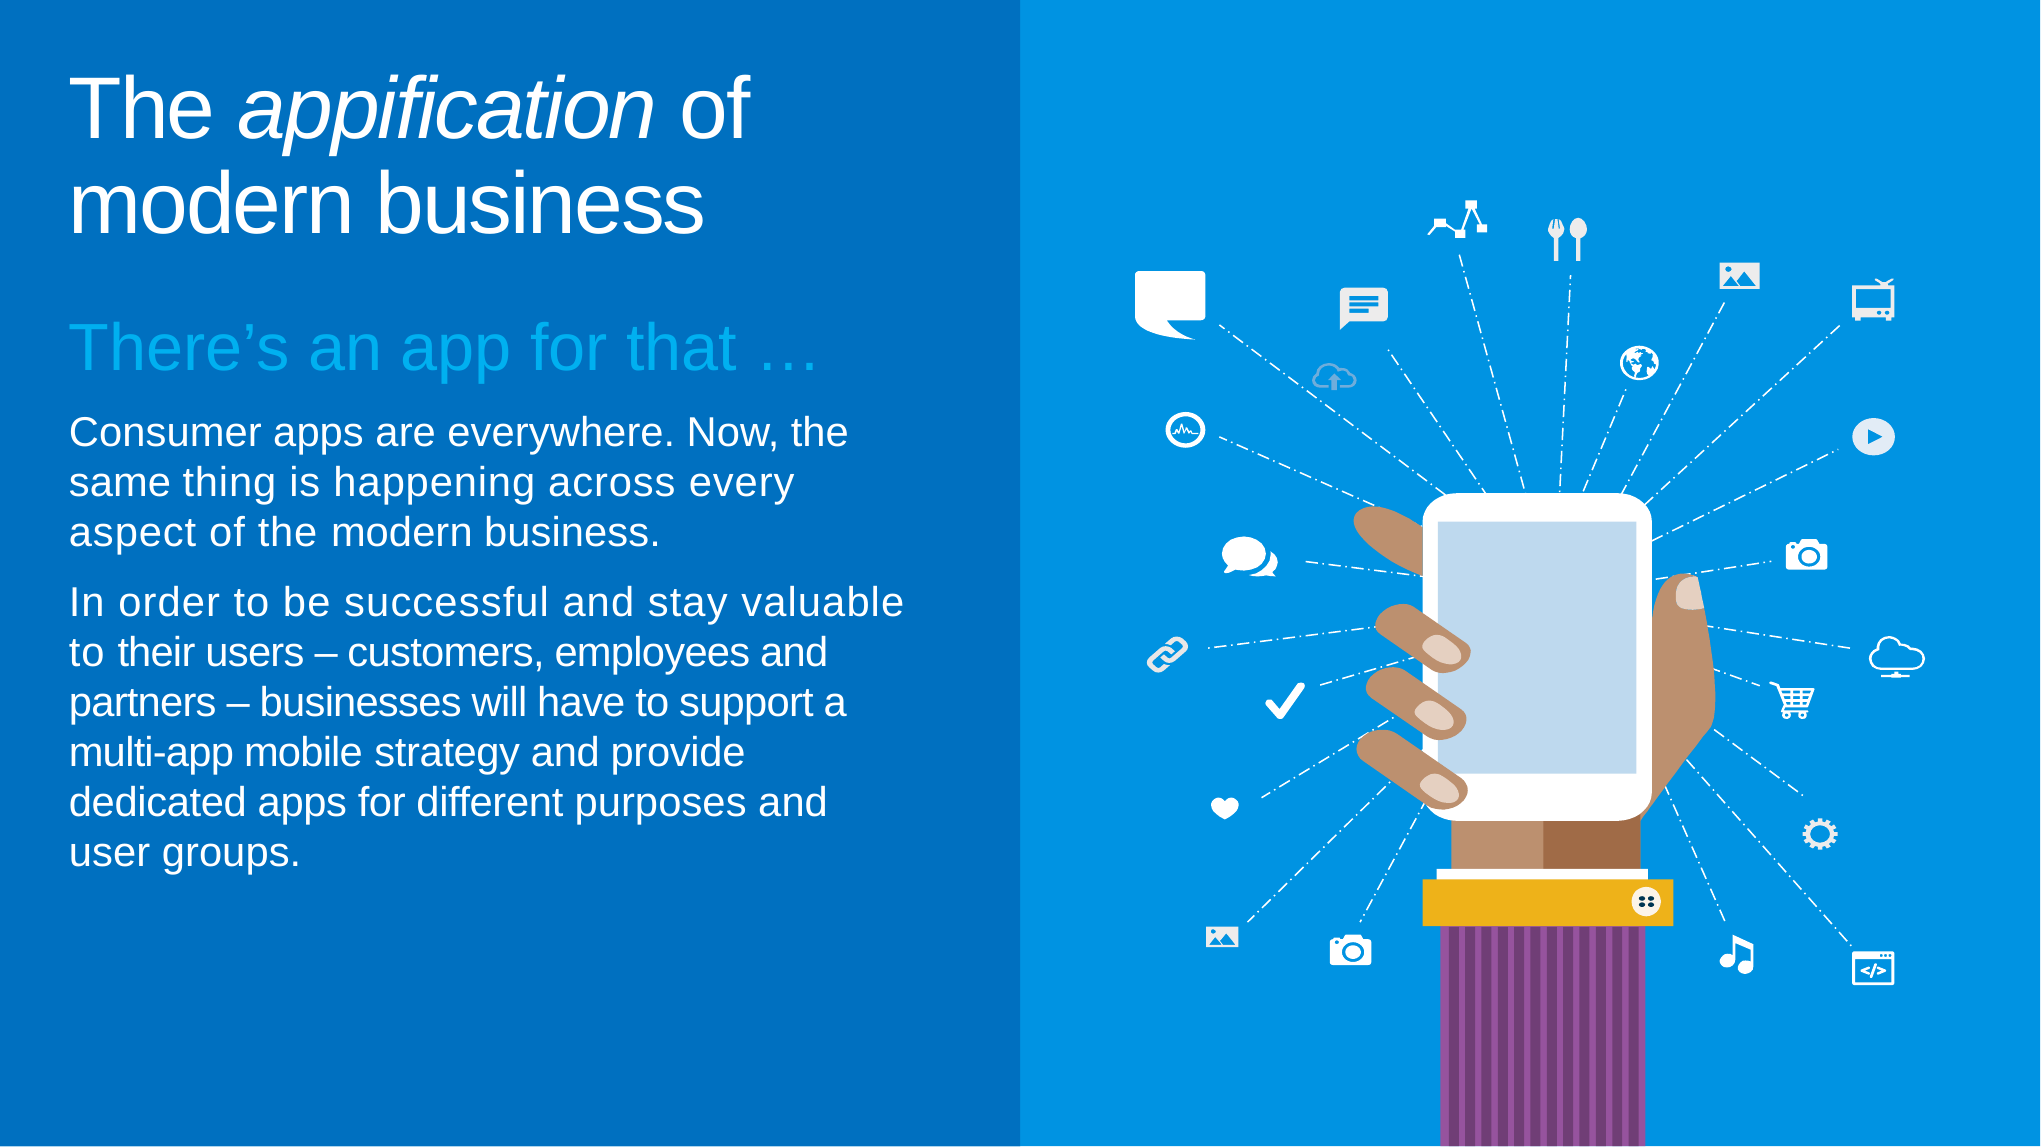

# The appification of modern business

There’s an app for that …

Consumer apps are everywhere. Now, the same thing is happening across every aspect of the modern business.

In order to be successful and stay valuable to their users – customers, employees and partners – businesses will have to support a multi-app mobile strategy and provide dedicated apps for different purposes and user groups.